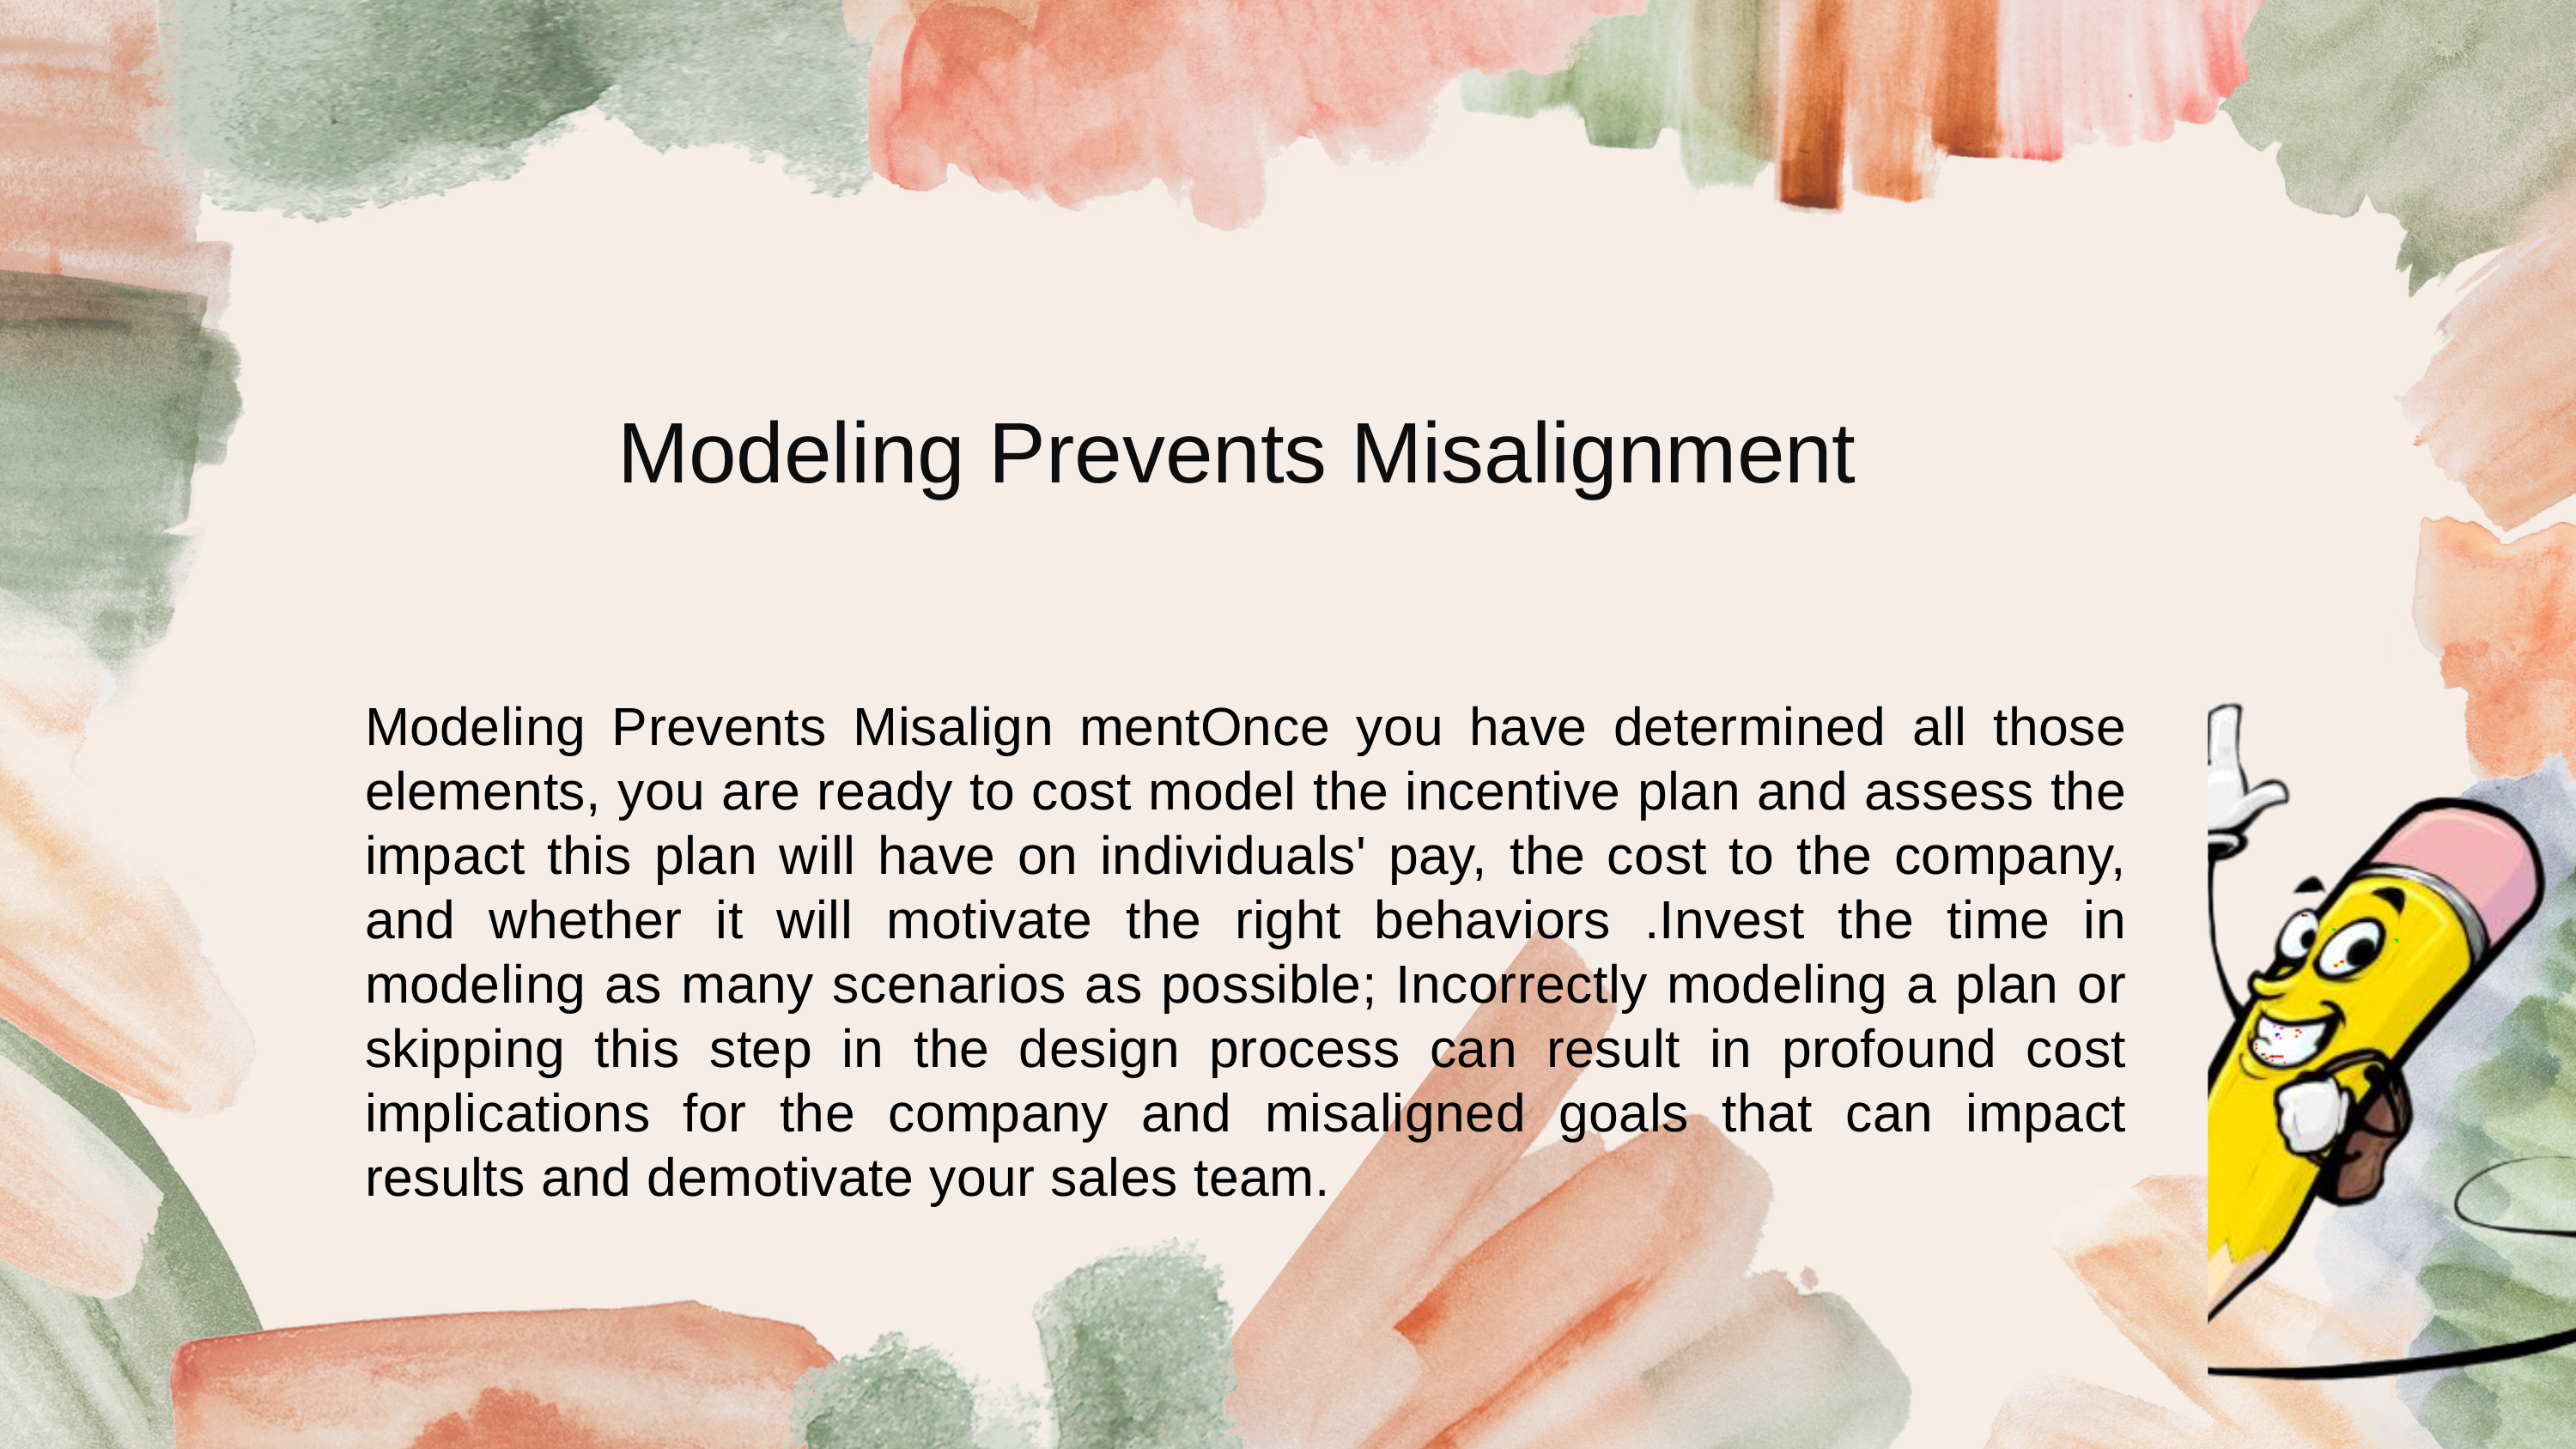

Modeling Prevents Misalignment

Modeling Prevents Misalign mentOnce you have determined all those elements, you are ready to cost model the incentive plan and assess the impact this plan will have on individuals' pay, the cost to the company, and whether it will motivate the right behaviors .Invest the time in modeling as many scenarios as possible; Incorrectly modeling a plan or skipping this step in the design process can result in profound cost implications for the company and misaligned goals that can impact results and demotivate your sales team.